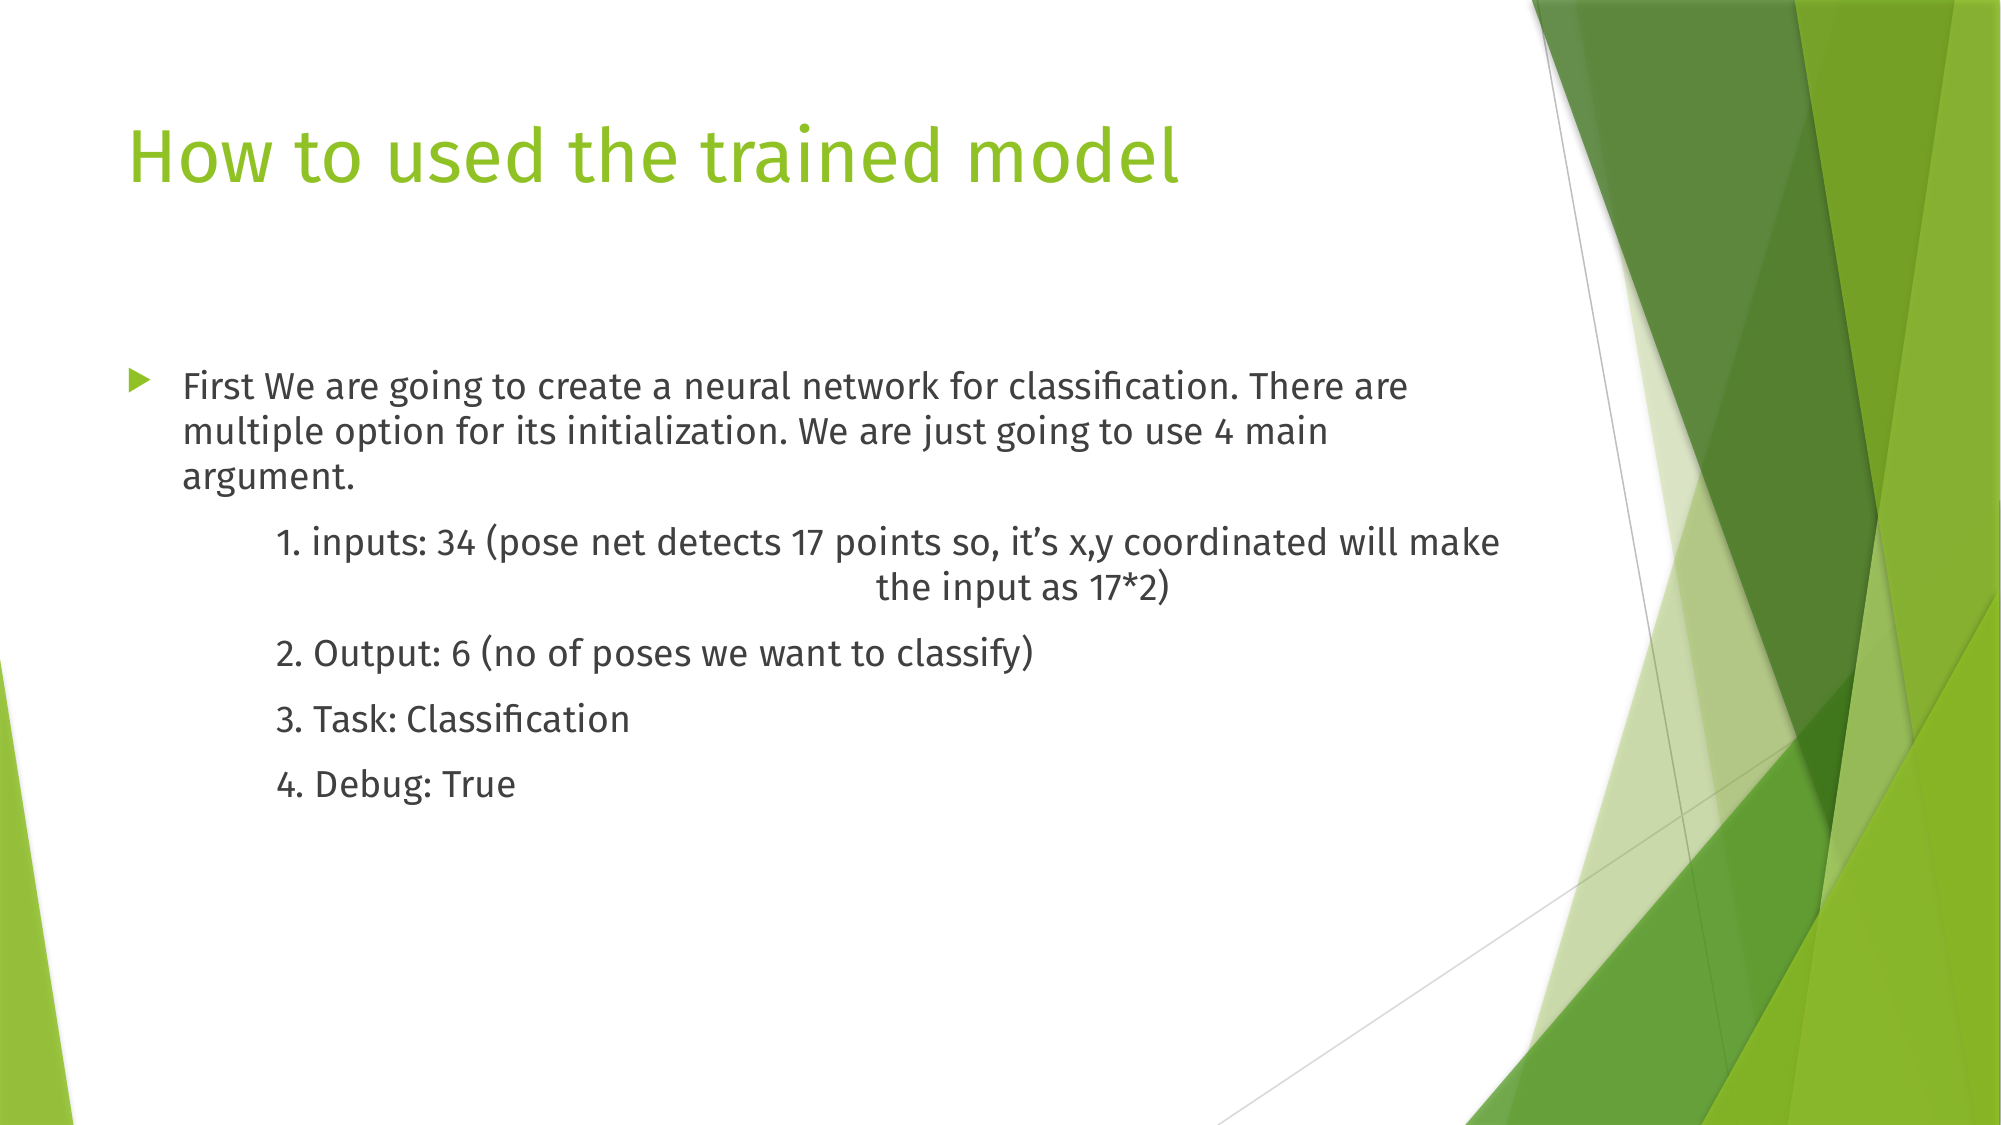

# How to used the trained model
First We are going to create a neural network for classification. There are multiple option for its initialization. We are just going to use 4 main argument.
	1. inputs: 34 (pose net detects 17 points so, it’s x,y coordinated will make 					the input as 17*2)
	2. Output: 6 (no of poses we want to classify)
	3. Task: Classification
	4. Debug: True